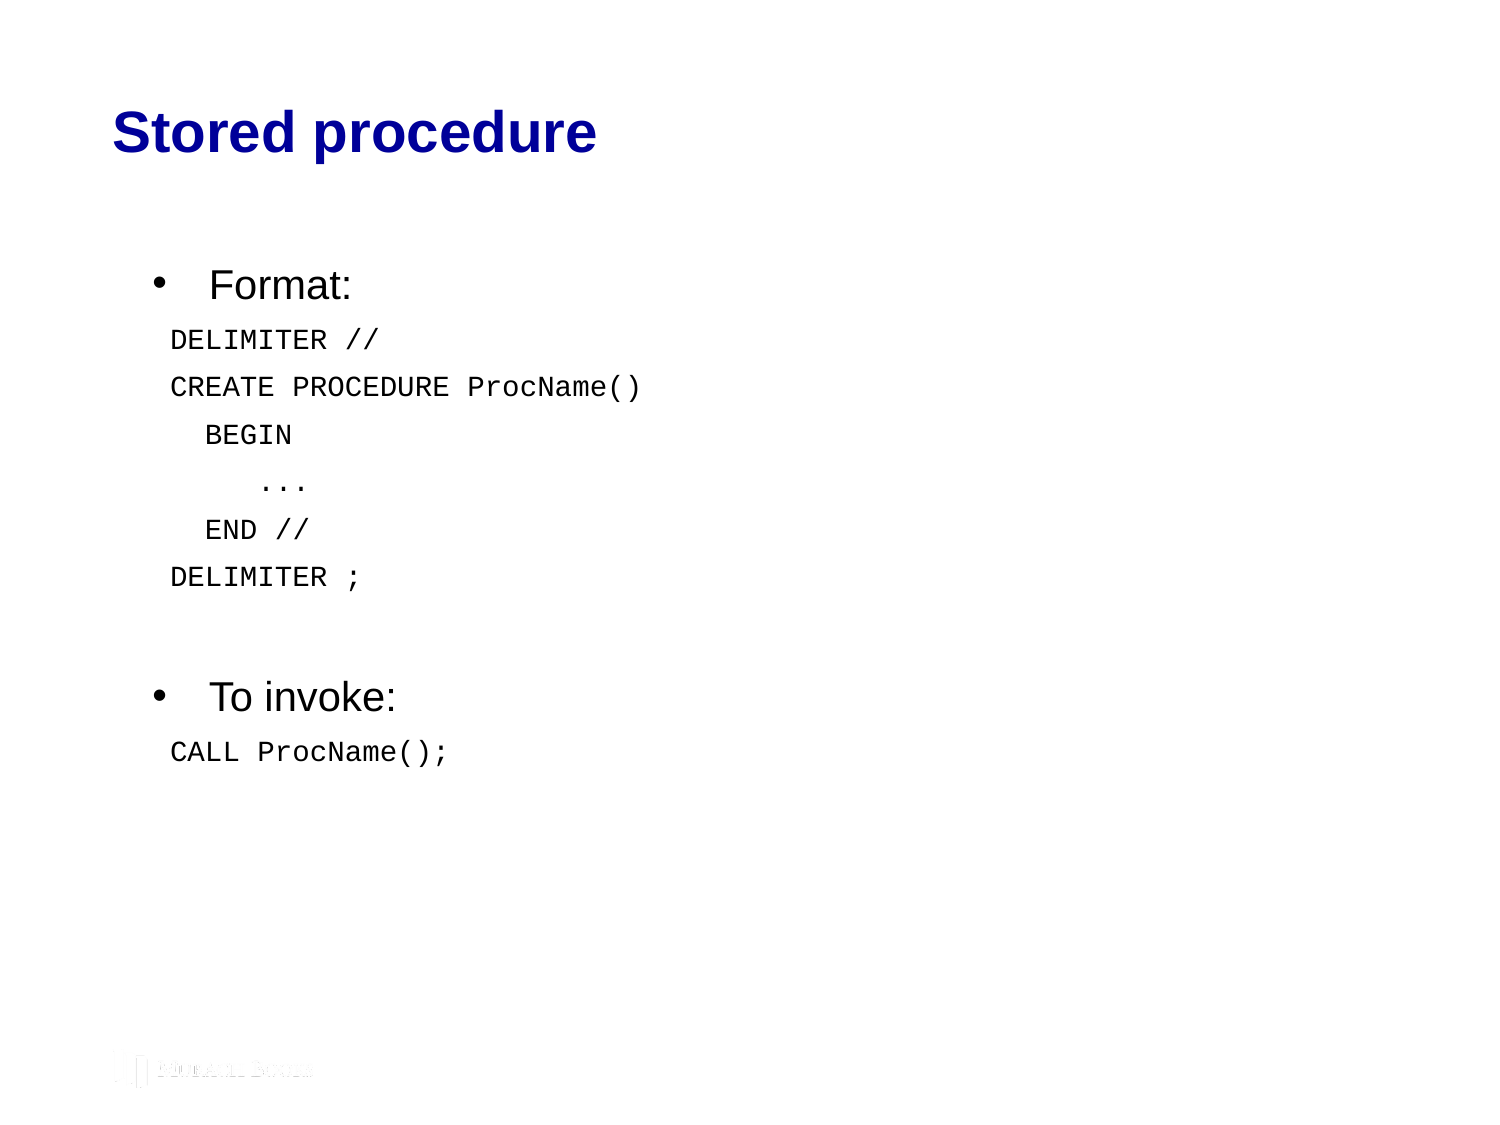

# Stored procedure
Format:
 DELIMITER //
 CREATE PROCEDURE ProcName()
   BEGIN
      ...
   END //
 DELIMITER ;

To invoke:
 CALL ProcName();

© 2019, Mike Murach & Associates, Inc.
Murach’s MySQL 3rd Edition

C13, Slide 124